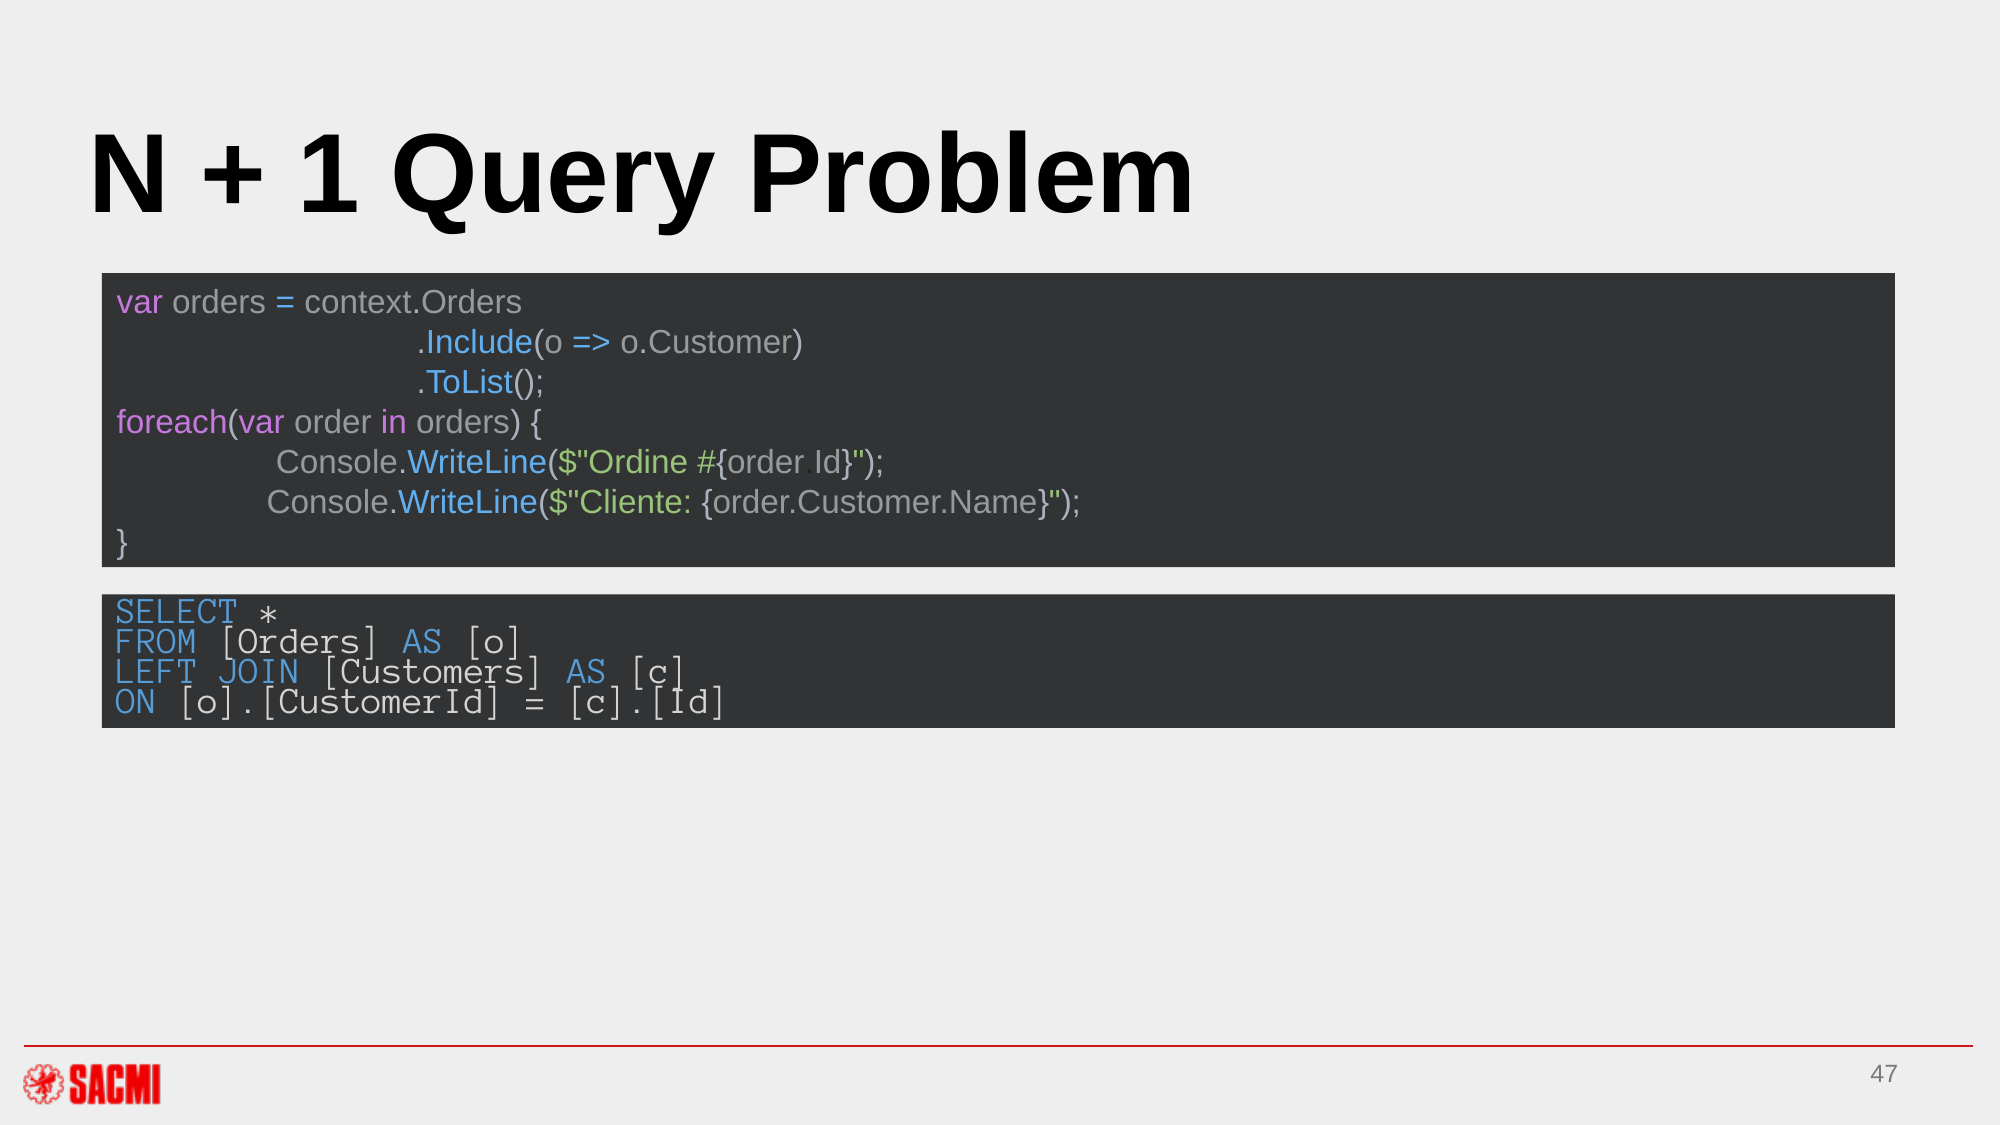

# N + 1 Query Problem

var orders = context.Orders
		.Include(o => o.Customer)
		.ToList();
foreach(var order in orders) {
	 Console.WriteLine($"Ordine #{order.Id}");
	Console.WriteLine($"Cliente: {order.Customer.Name}");
}

SELECT *
FROM [Orders] AS [o]
LEFT JOIN [Customers] AS [c]
ON [o].[CustomerId] = [c].[Id]
47